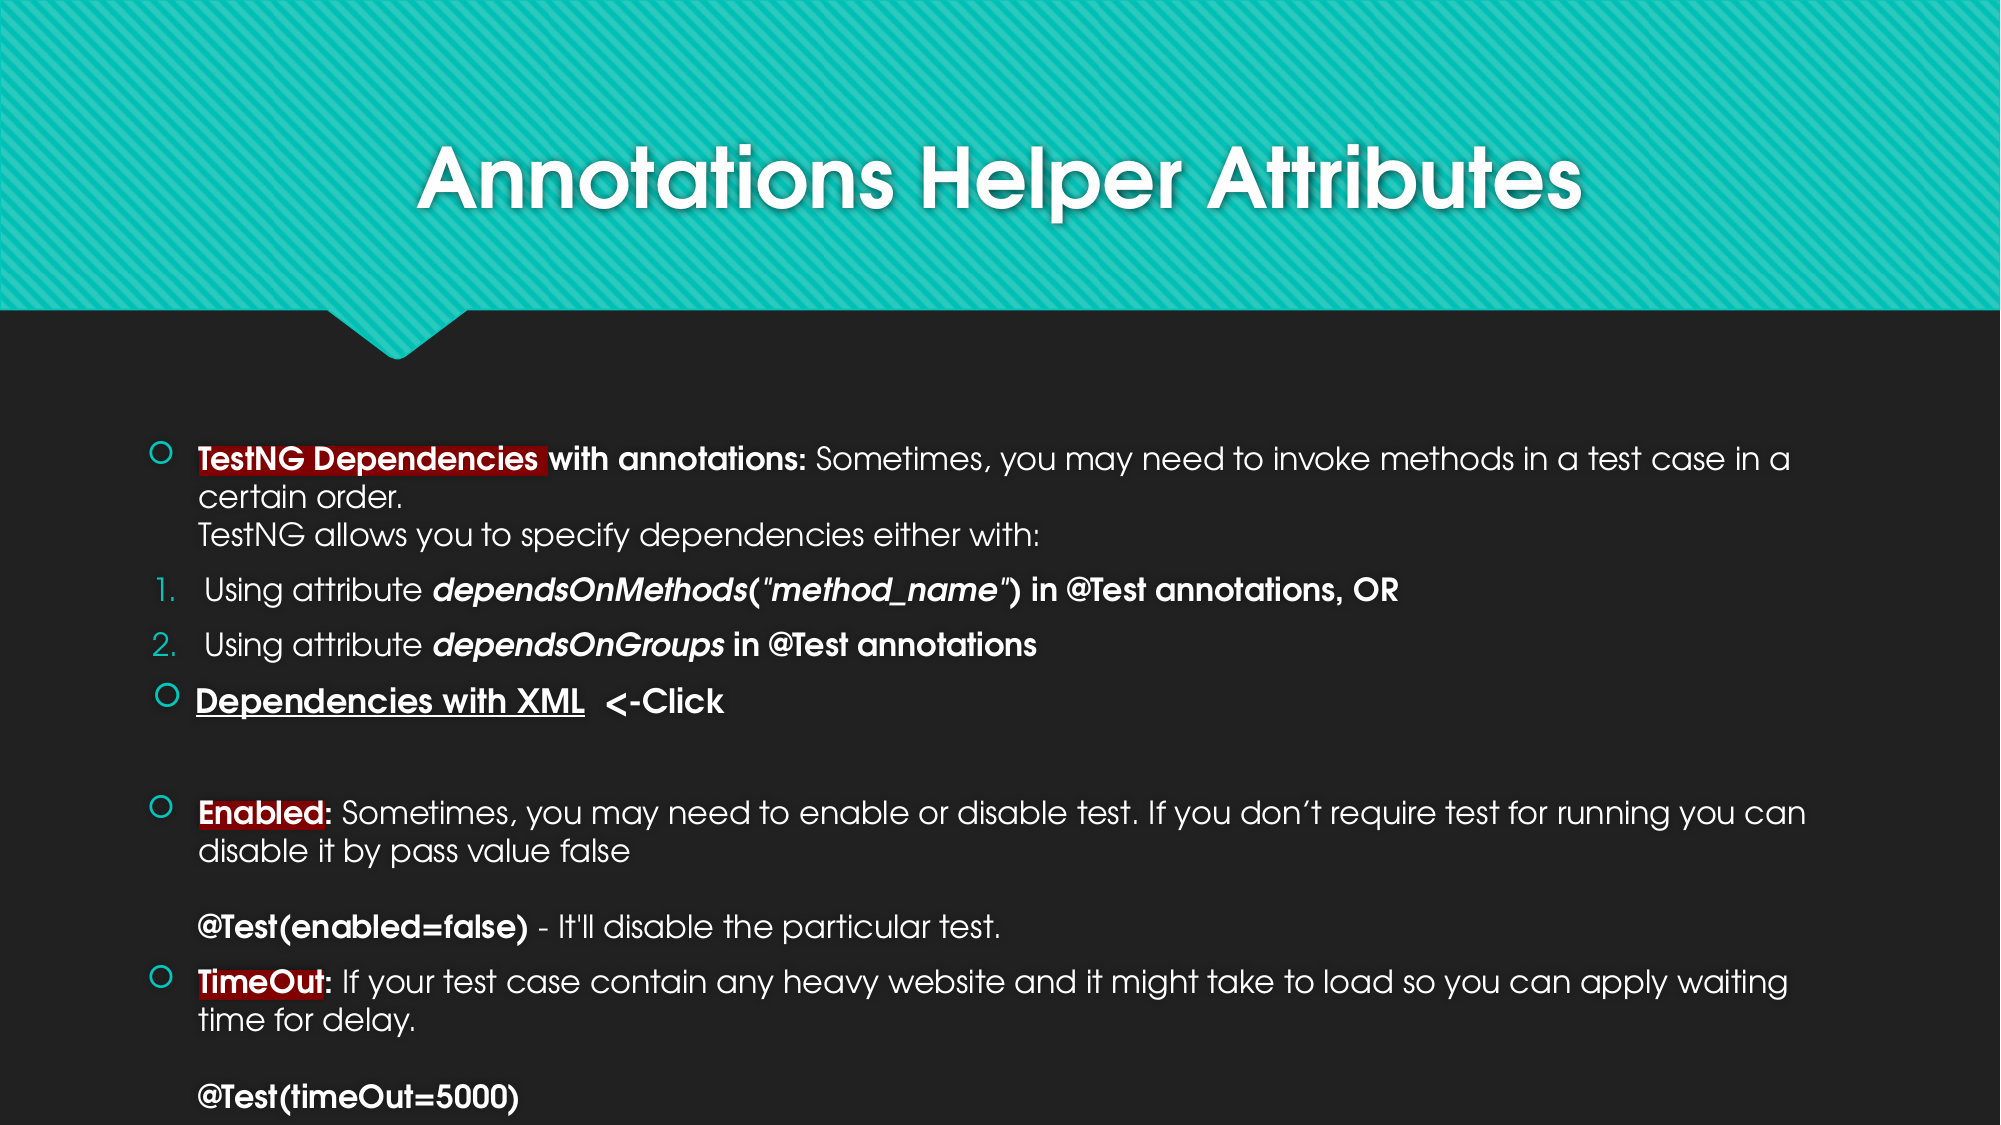

# Annotations Helper Attributes
TestNG Dependencies with annotations: Sometimes, you may need to invoke methods in a test case in a certain order. 
TestNG allows you to specify dependencies either with:
Using attribute dependsOnMethods("method_name") in @Test annotations, OR
Using attribute dependsOnGroups in @Test annotations
Dependencies with XML  <-Click

Enabled: Sometimes, you may need to enable or disable test. If you don’t require test for running you can disable it by pass value false
@Test(enabled=false) - It'll disable the particular test.
TimeOut: If your test case contain any heavy website and it might take to load so you can apply waiting time for delay.
@Test(timeOut=5000)